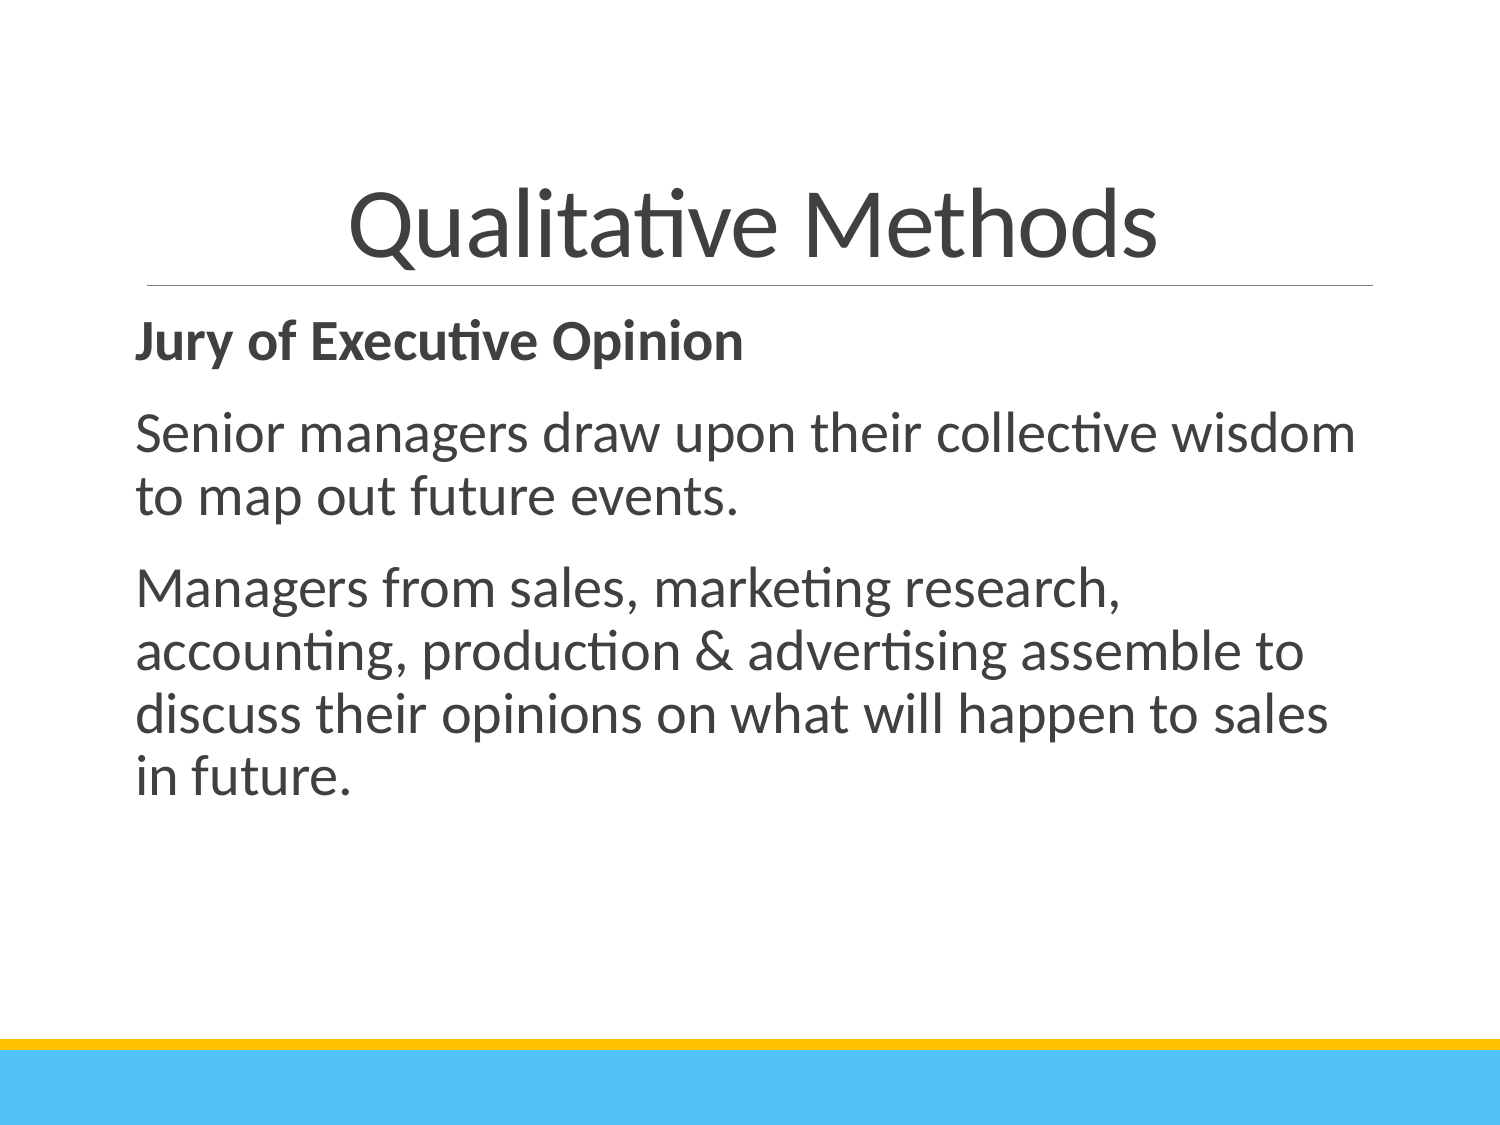

# Qualitative Methods
Jury of Executive Opinion
Senior managers draw upon their collective wisdom to map out future events.
Managers from sales, marketing research, accounting, production & advertising assemble to discuss their opinions on what will happen to sales in future.